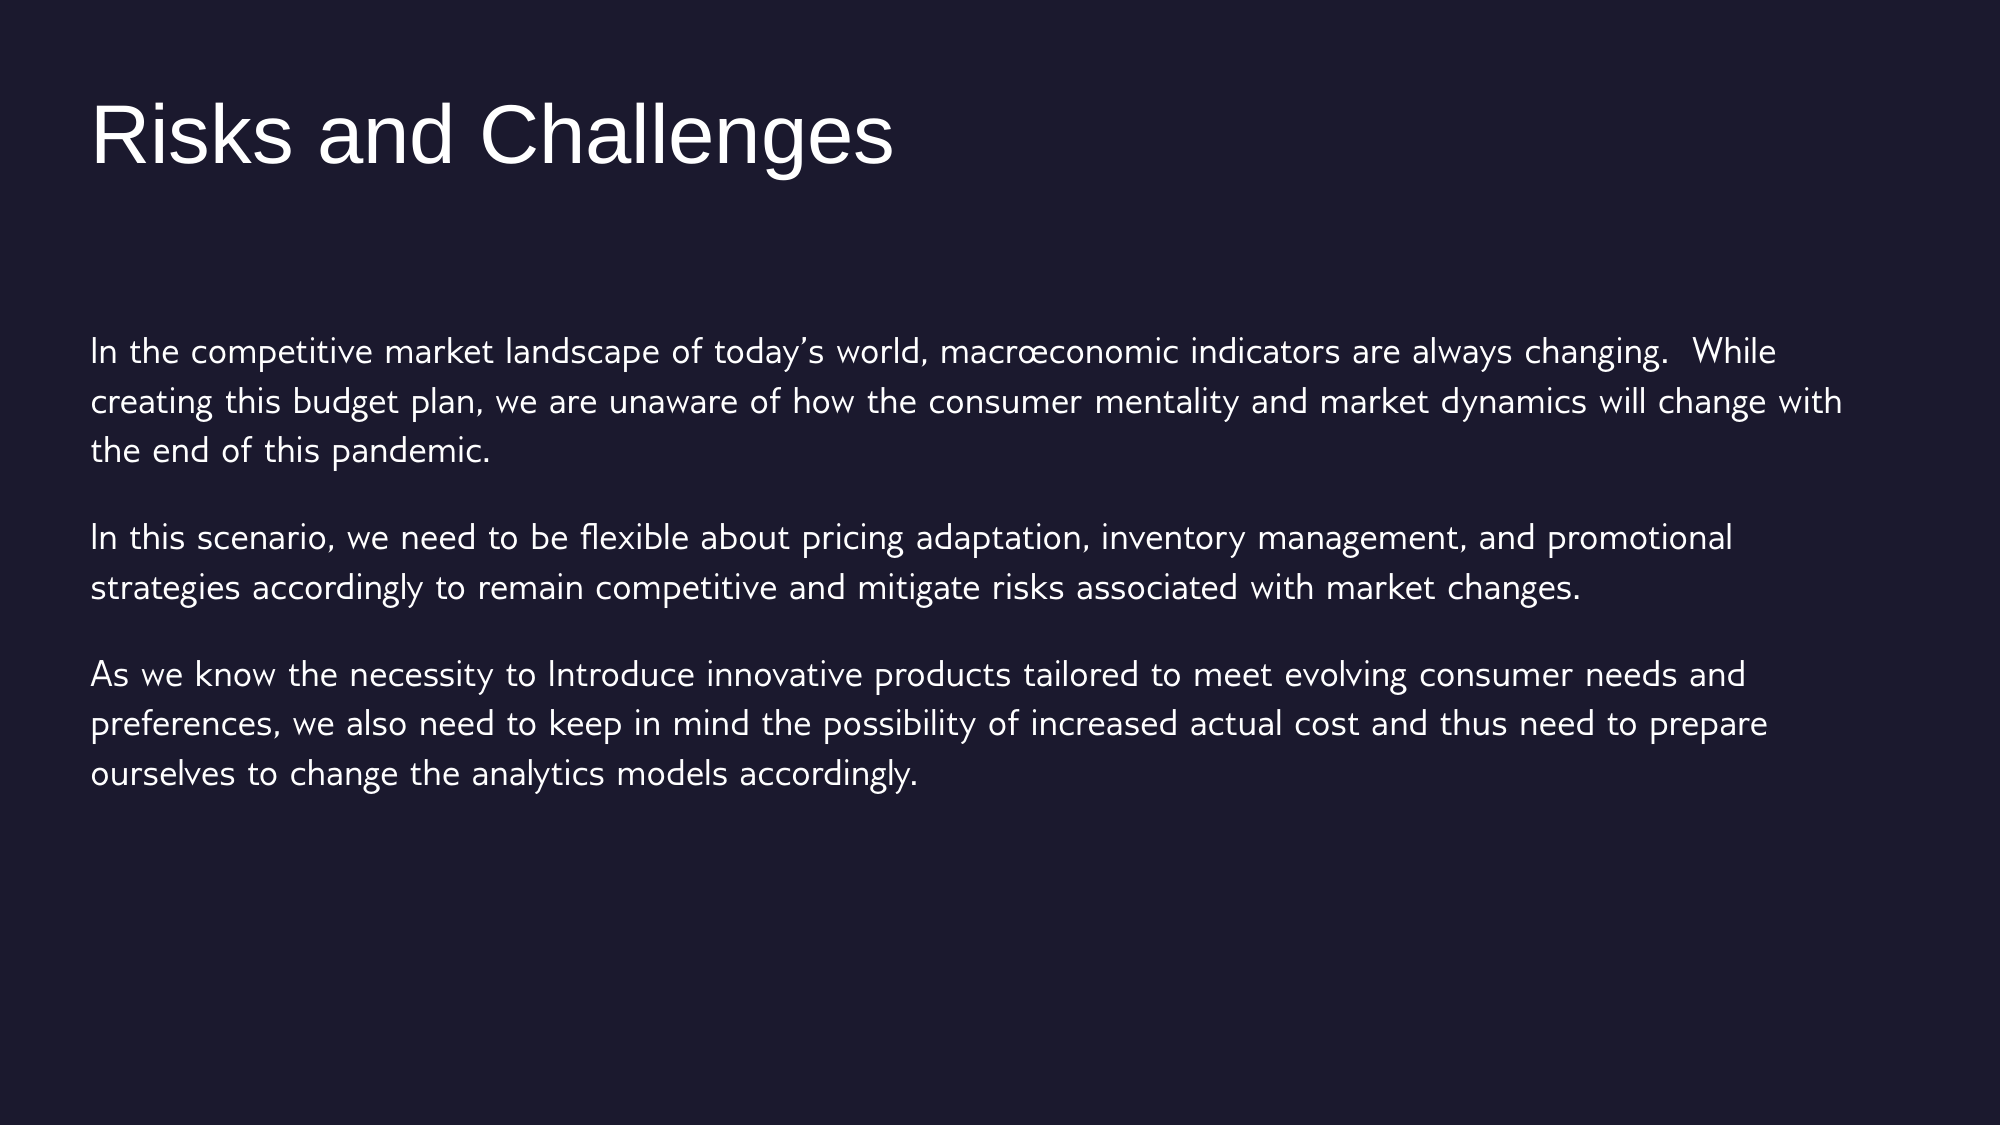

# Risks and Challenges
In the competitive market landscape of today’s world, macroeconomic indicators are always changing.  While creating this budget plan, we are unaware of how the consumer mentality and market dynamics will change with the end of this pandemic.
In this scenario, we need to be flexible about pricing adaptation, inventory management, and promotional strategies accordingly to remain competitive and mitigate risks associated with market changes.
As we know the necessity to Introduce innovative products tailored to meet evolving consumer needs and preferences, we also need to keep in mind the possibility of increased actual cost and thus need to prepare ourselves to change the analytics models accordingly.